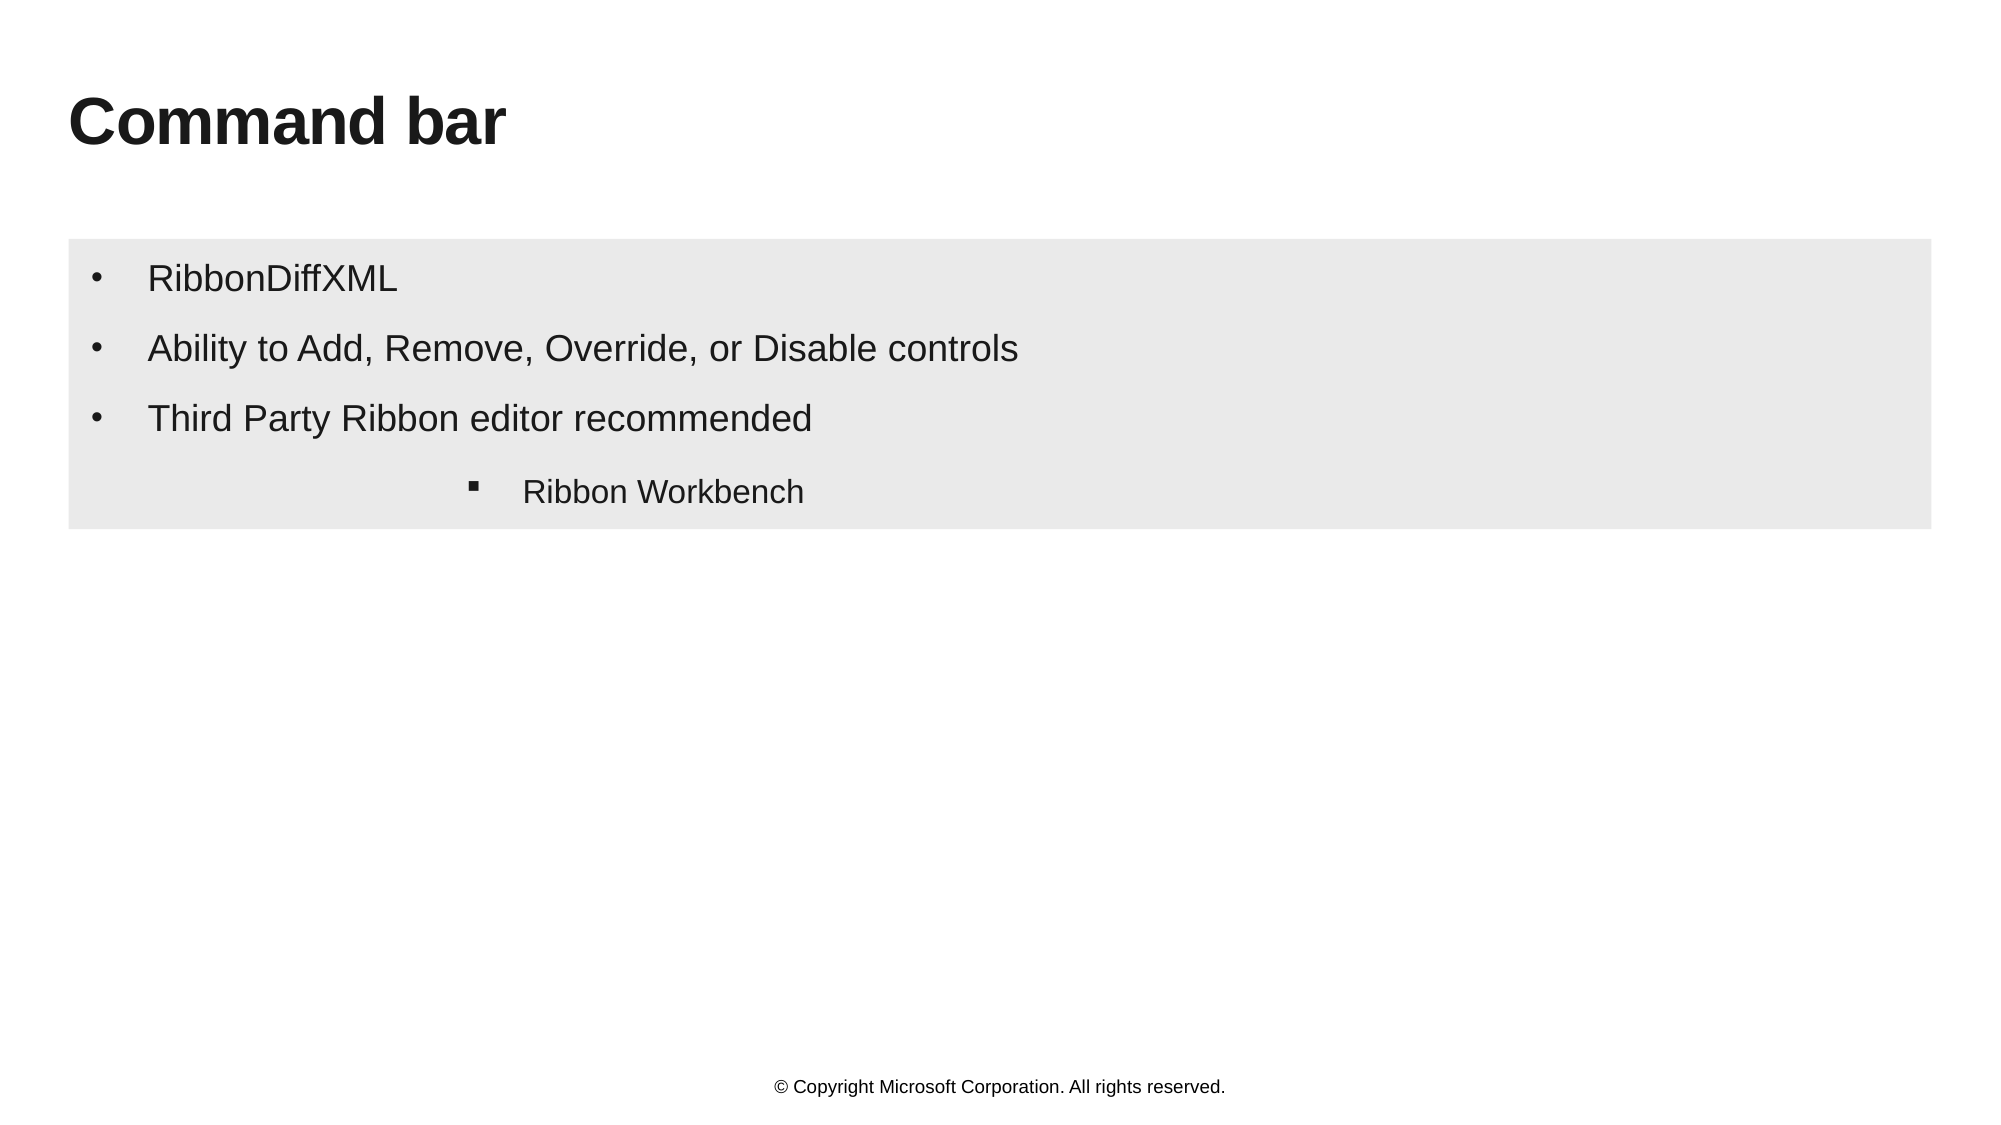

# Command bar
RibbonDiffXML
Ability to Add, Remove, Override, or Disable controls
Third Party Ribbon editor recommended
Ribbon Workbench